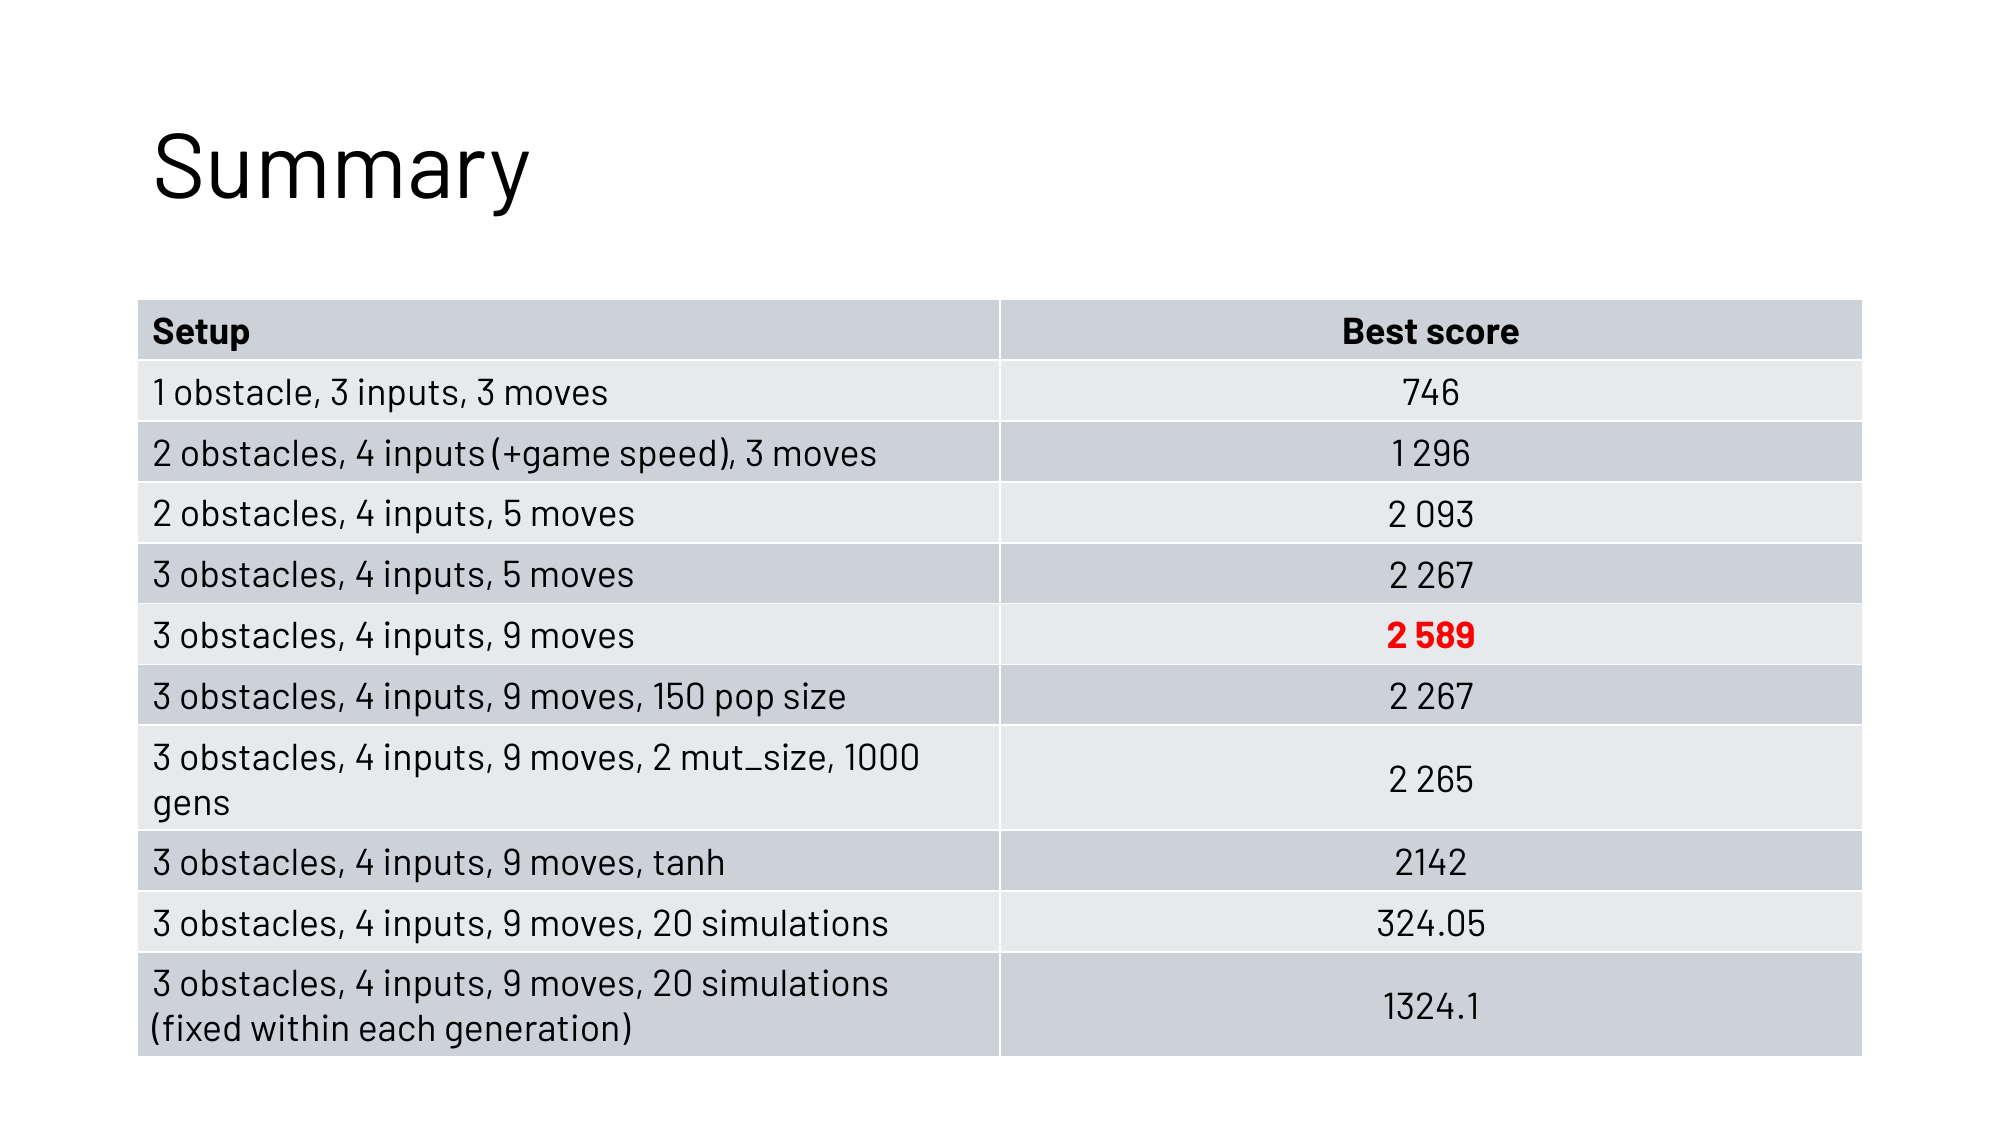

# Summary
| Setup | Best score |
| --- | --- |
| 1 obstacle, 3 inputs, 3 moves | 746 |
| 2 obstacles, 4 inputs (+game speed), 3 moves | 1 296 |
| 2 obstacles, 4 inputs, 5 moves | 2 093 |
| 3 obstacles, 4 inputs, 5 moves | 2 267 |
| 3 obstacles, 4 inputs, 9 moves | 2 589 |
| 3 obstacles, 4 inputs, 9 moves, 150 pop size | 2 267 |
| 3 obstacles, 4 inputs, 9 moves, 2 mut\_size, 1000 gens | 2 265 |
| 3 obstacles, 4 inputs, 9 moves, tanh | 2142 |
| 3 obstacles, 4 inputs, 9 moves, 20 simulations | 324.05 |
| 3 obstacles, 4 inputs, 9 moves, 20 simulations (fixed within each generation) | 1324.1 |